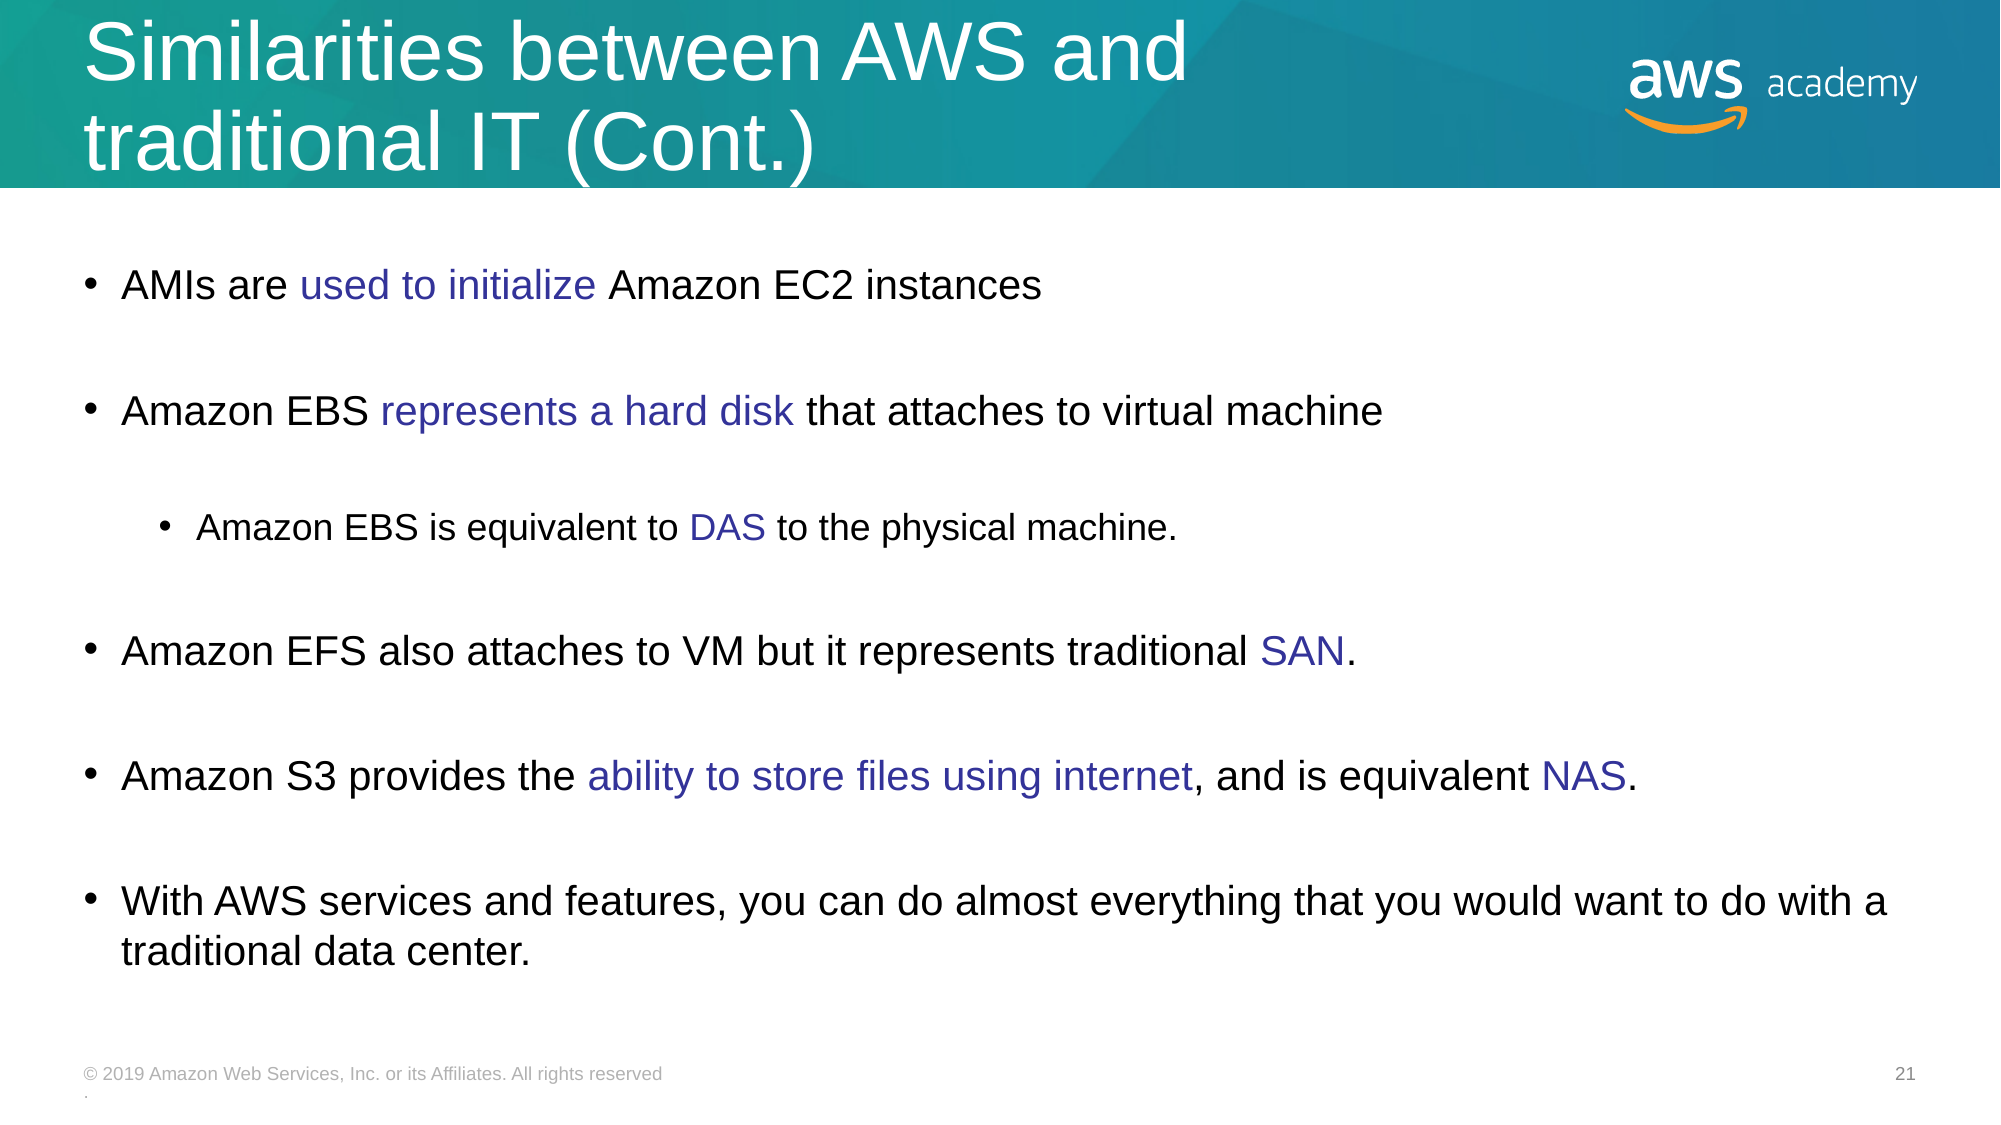

# Similarities between AWS and traditional IT (Cont.)
AMIs are used to initialize Amazon EC2 instances

Amazon EBS represents a hard disk that attaches to virtual machine

Amazon EBS is equivalent to DAS to the physical machine.

Amazon EFS also attaches to VM but it represents traditional SAN.

Amazon S3 provides the ability to store files using internet, and is equivalent NAS.

With AWS services and features, you can do almost everything that you would want to do with a traditional data center.

© 2019 Amazon Web Services, Inc. or its Affiliates. All rights reserved.
21